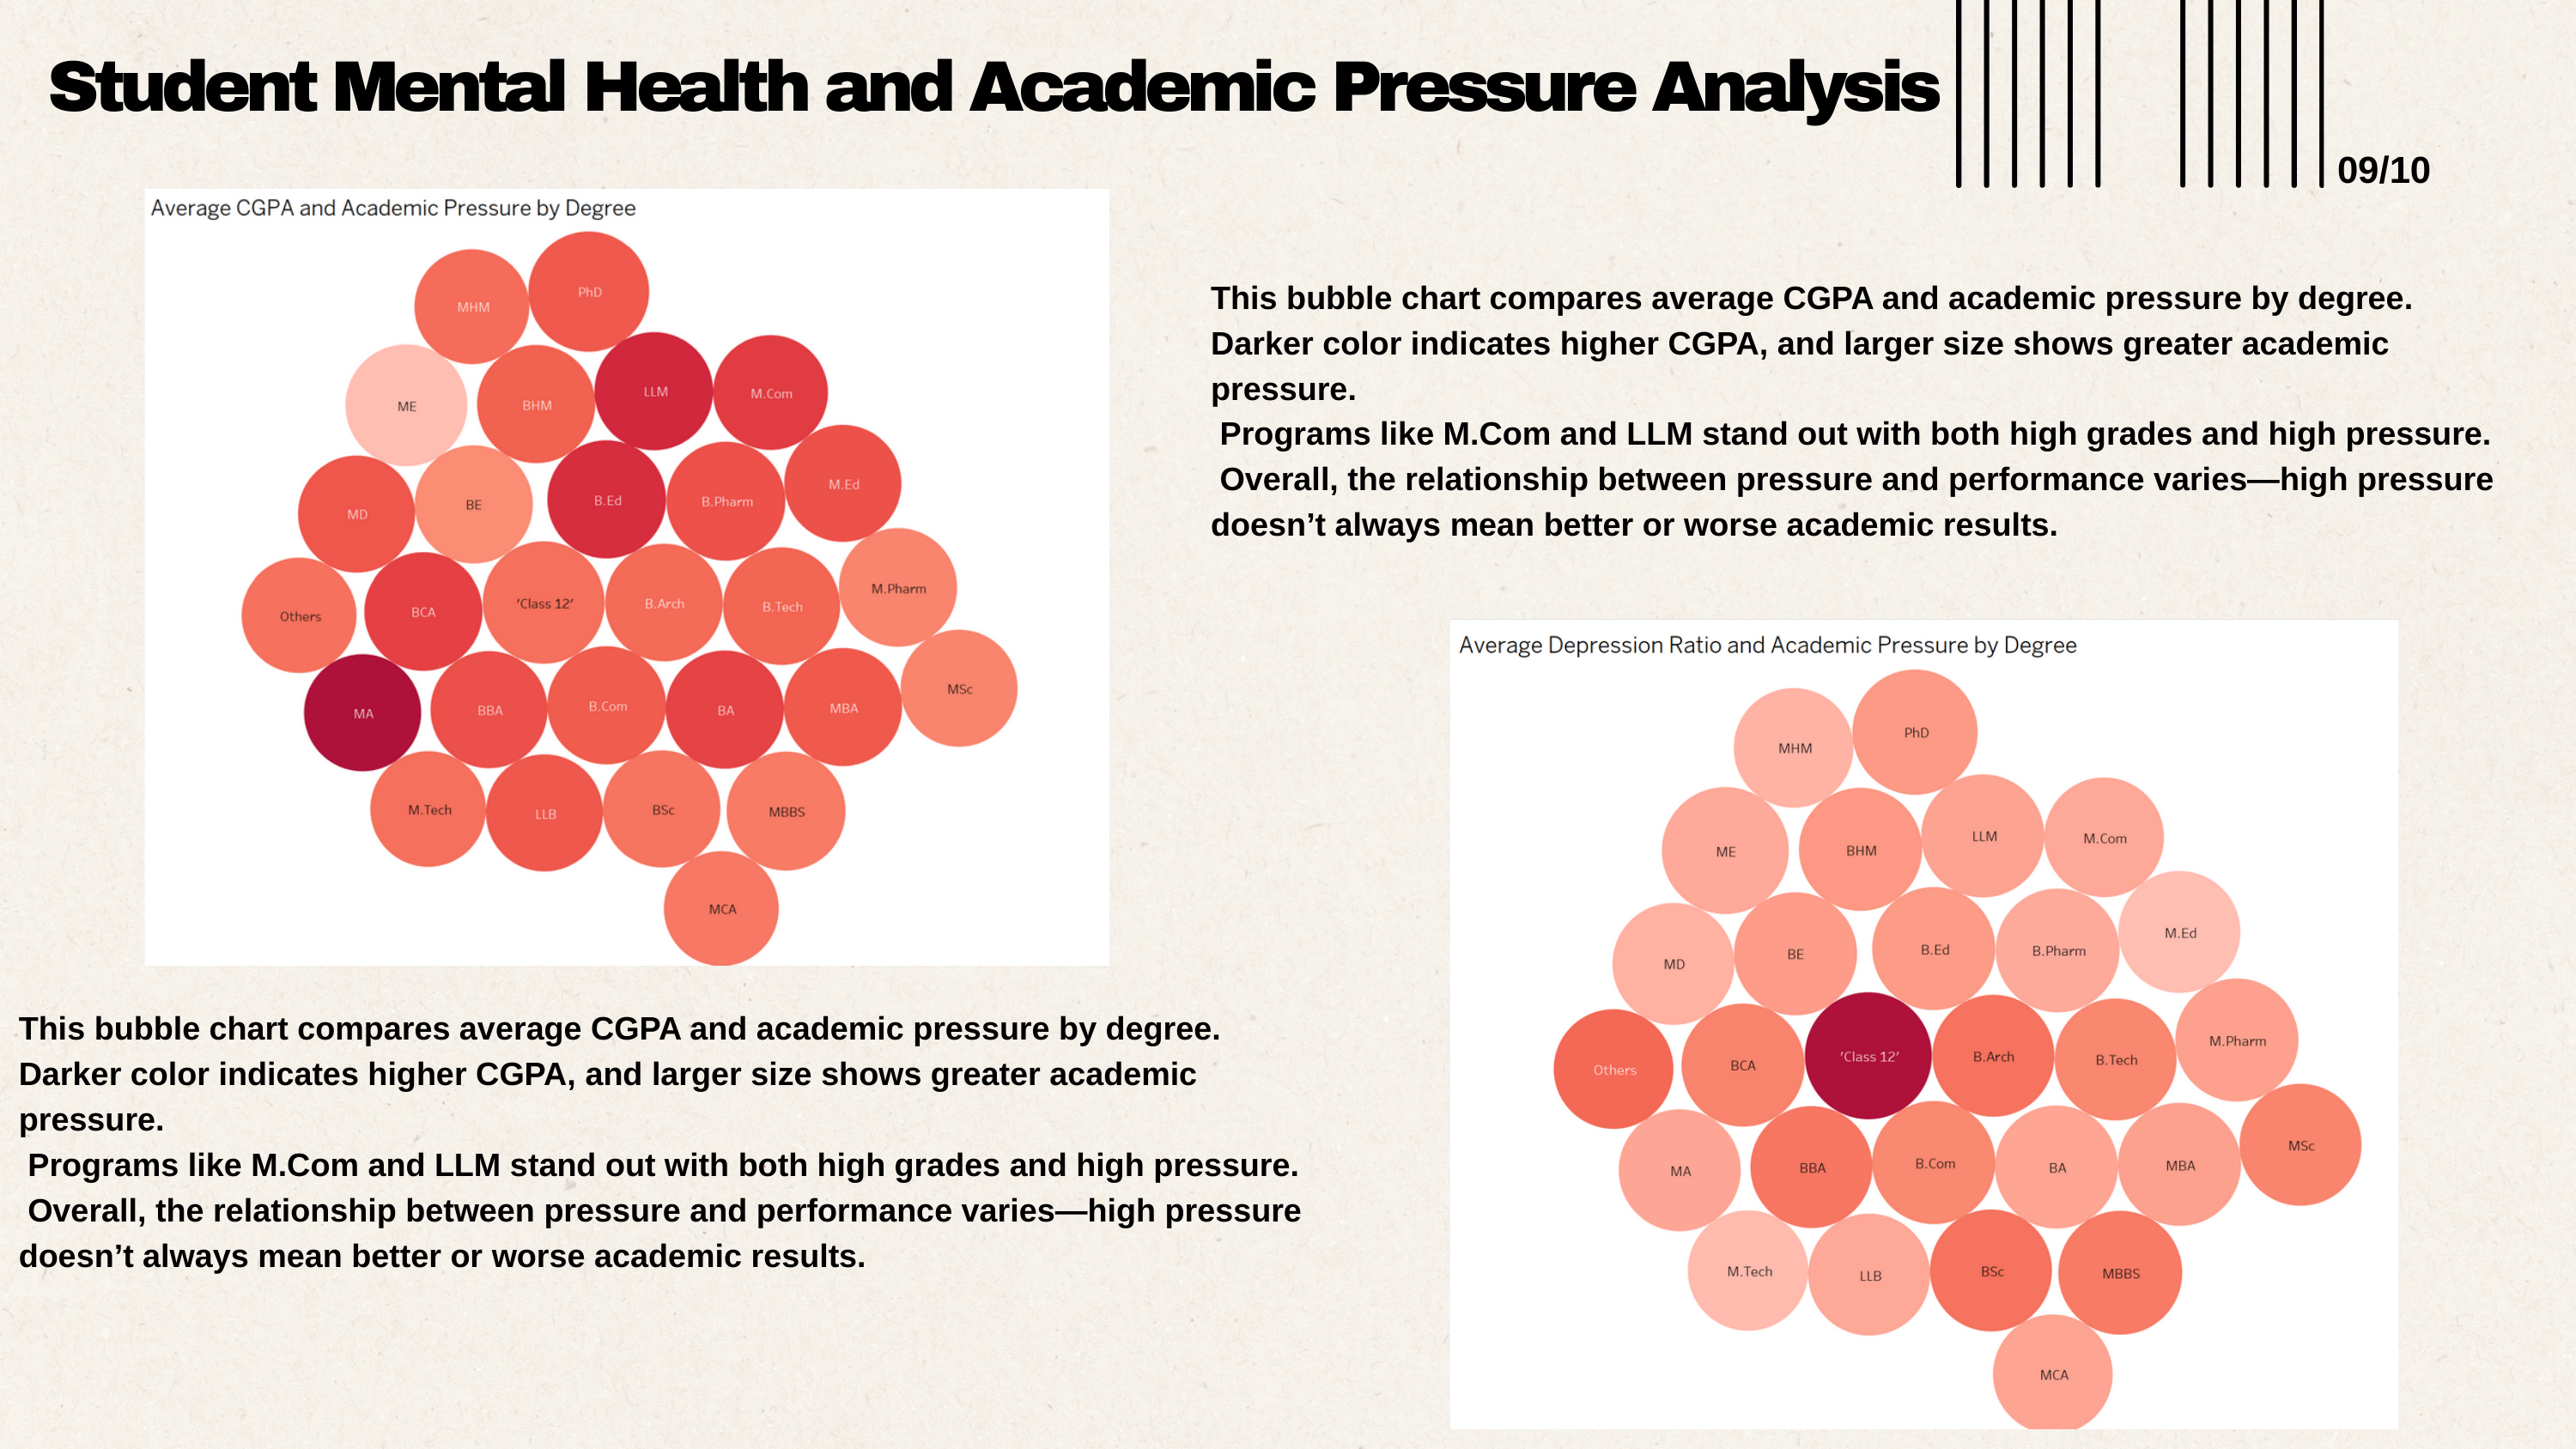

Student Mental Health and Academic Pressure Analysis

09/10

This bubble chart compares average CGPA and academic pressure by degree.
Darker color indicates higher CGPA, and larger size shows greater academic pressure.
 Programs like M.Com and LLM stand out with both high grades and high pressure.
 Overall, the relationship between pressure and performance varies—high pressure doesn’t always mean better or worse academic results.

This bubble chart compares average CGPA and academic pressure by degree.
Darker color indicates higher CGPA, and larger size shows greater academic pressure.
 Programs like M.Com and LLM stand out with both high grades and high pressure.
 Overall, the relationship between pressure and performance varies—high pressure doesn’t always mean better or worse academic results.